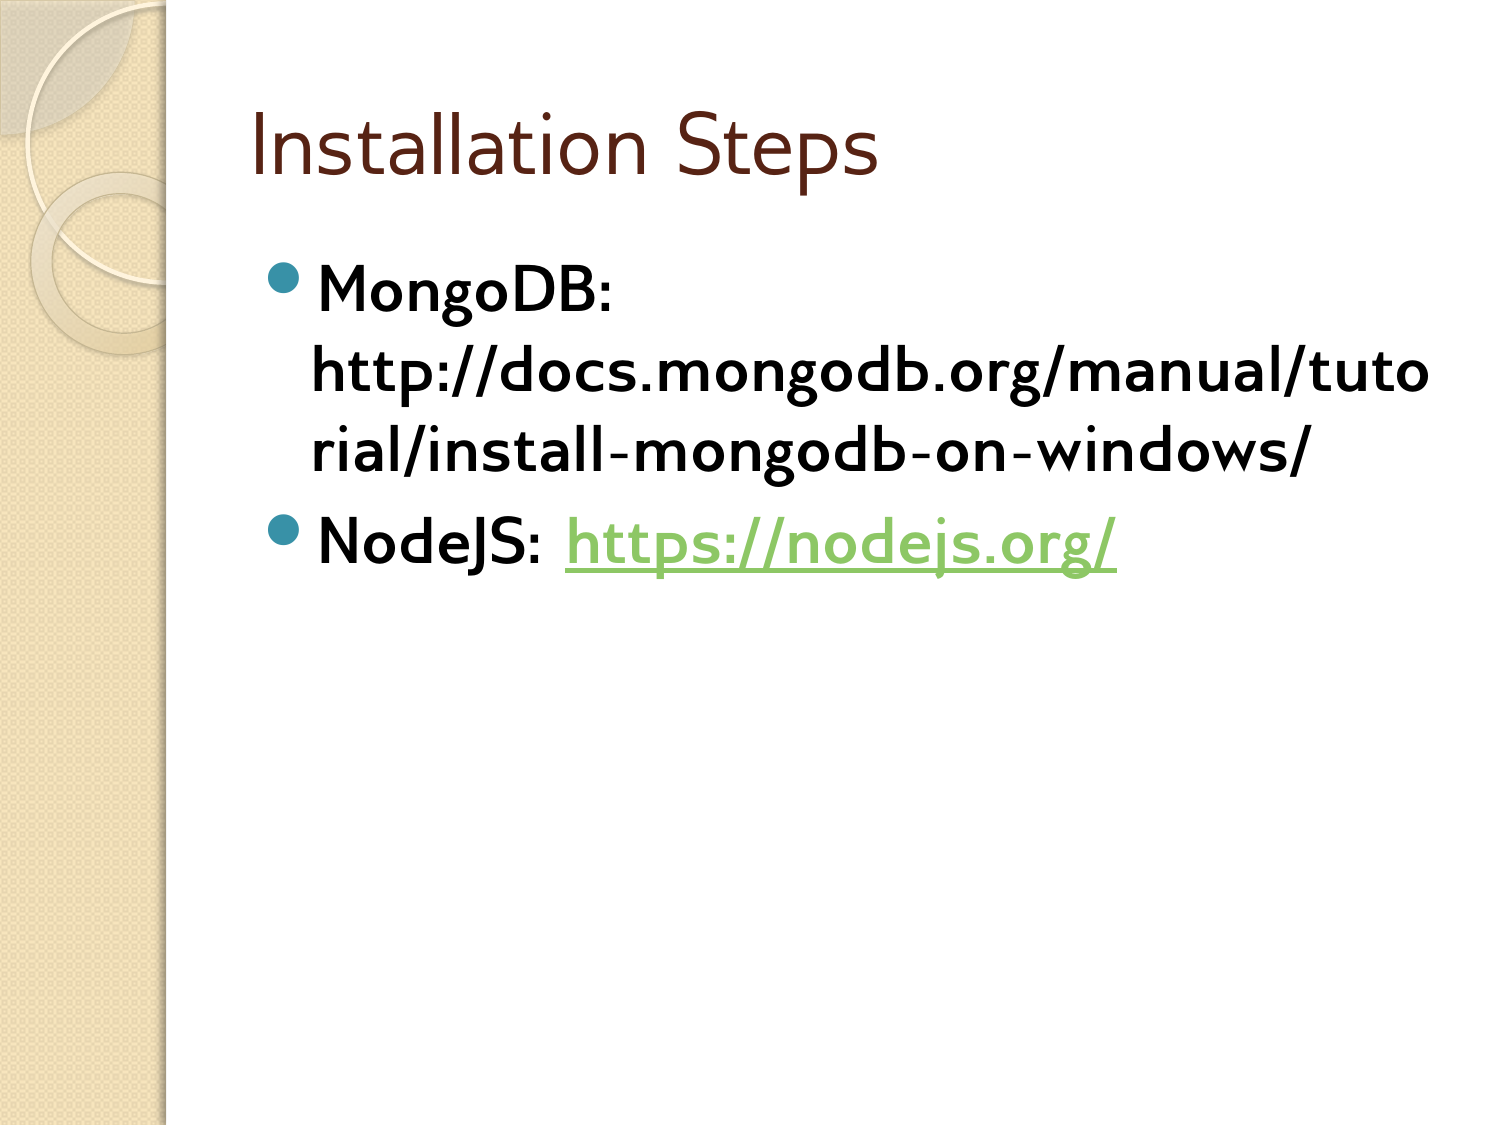

# Installation Steps
MongoDB: http://docs.mongodb.org/manual/tutorial/install-mongodb-on-windows/
NodeJS: https://nodejs.org/